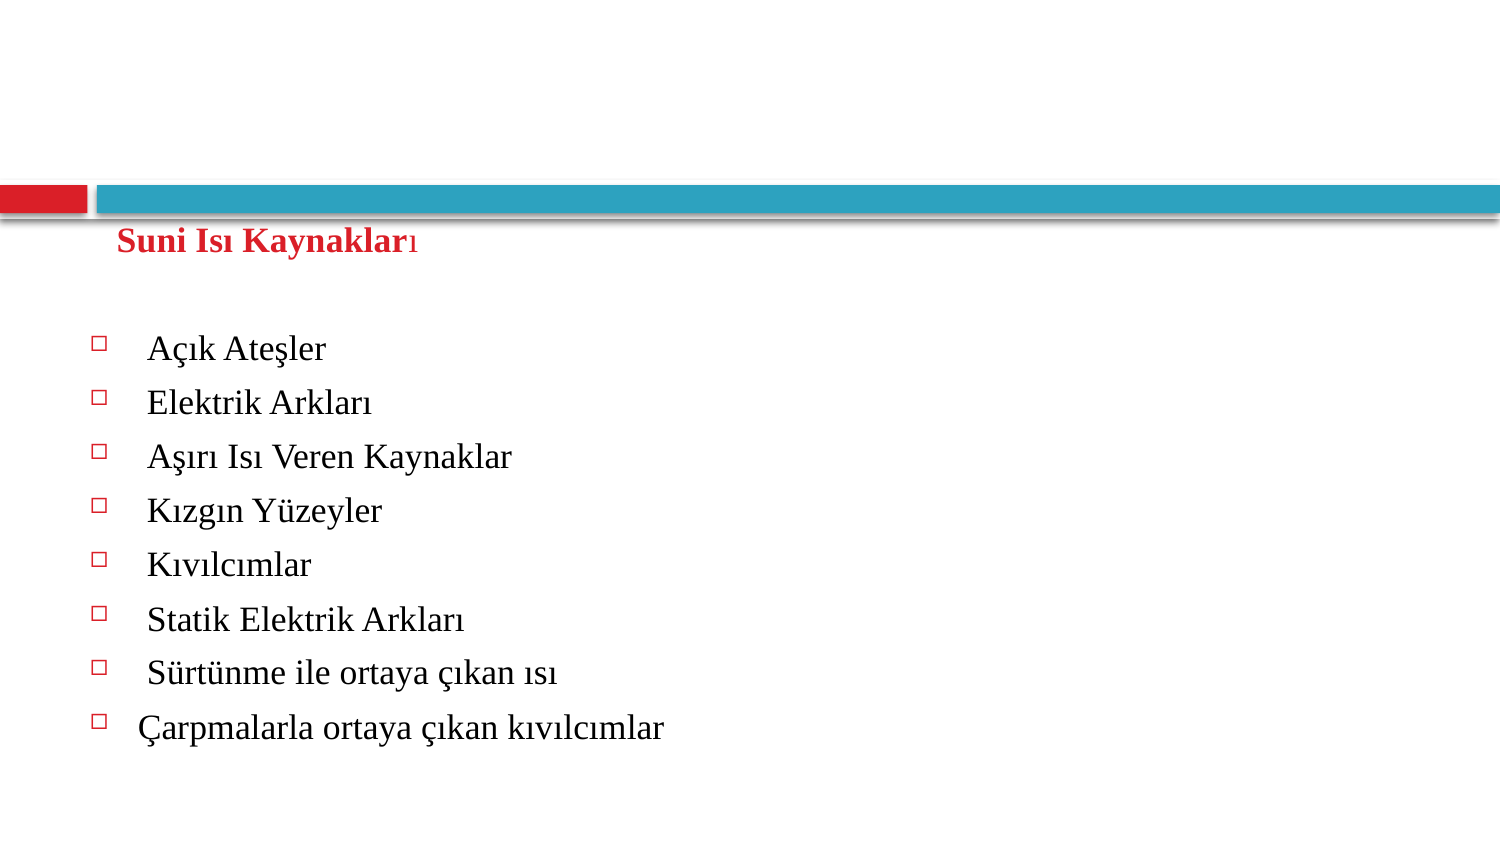

Suni Isı Kaynakları

 Açık Ateşler
 Elektrik Arkları
 Aşırı Isı Veren Kaynaklar
 Kızgın Yüzeyler
 Kıvılcımlar
 Statik Elektrik Arkları
 Sürtünme ile ortaya çıkan ısı
Çarpmalarla ortaya çıkan kıvılcımlar